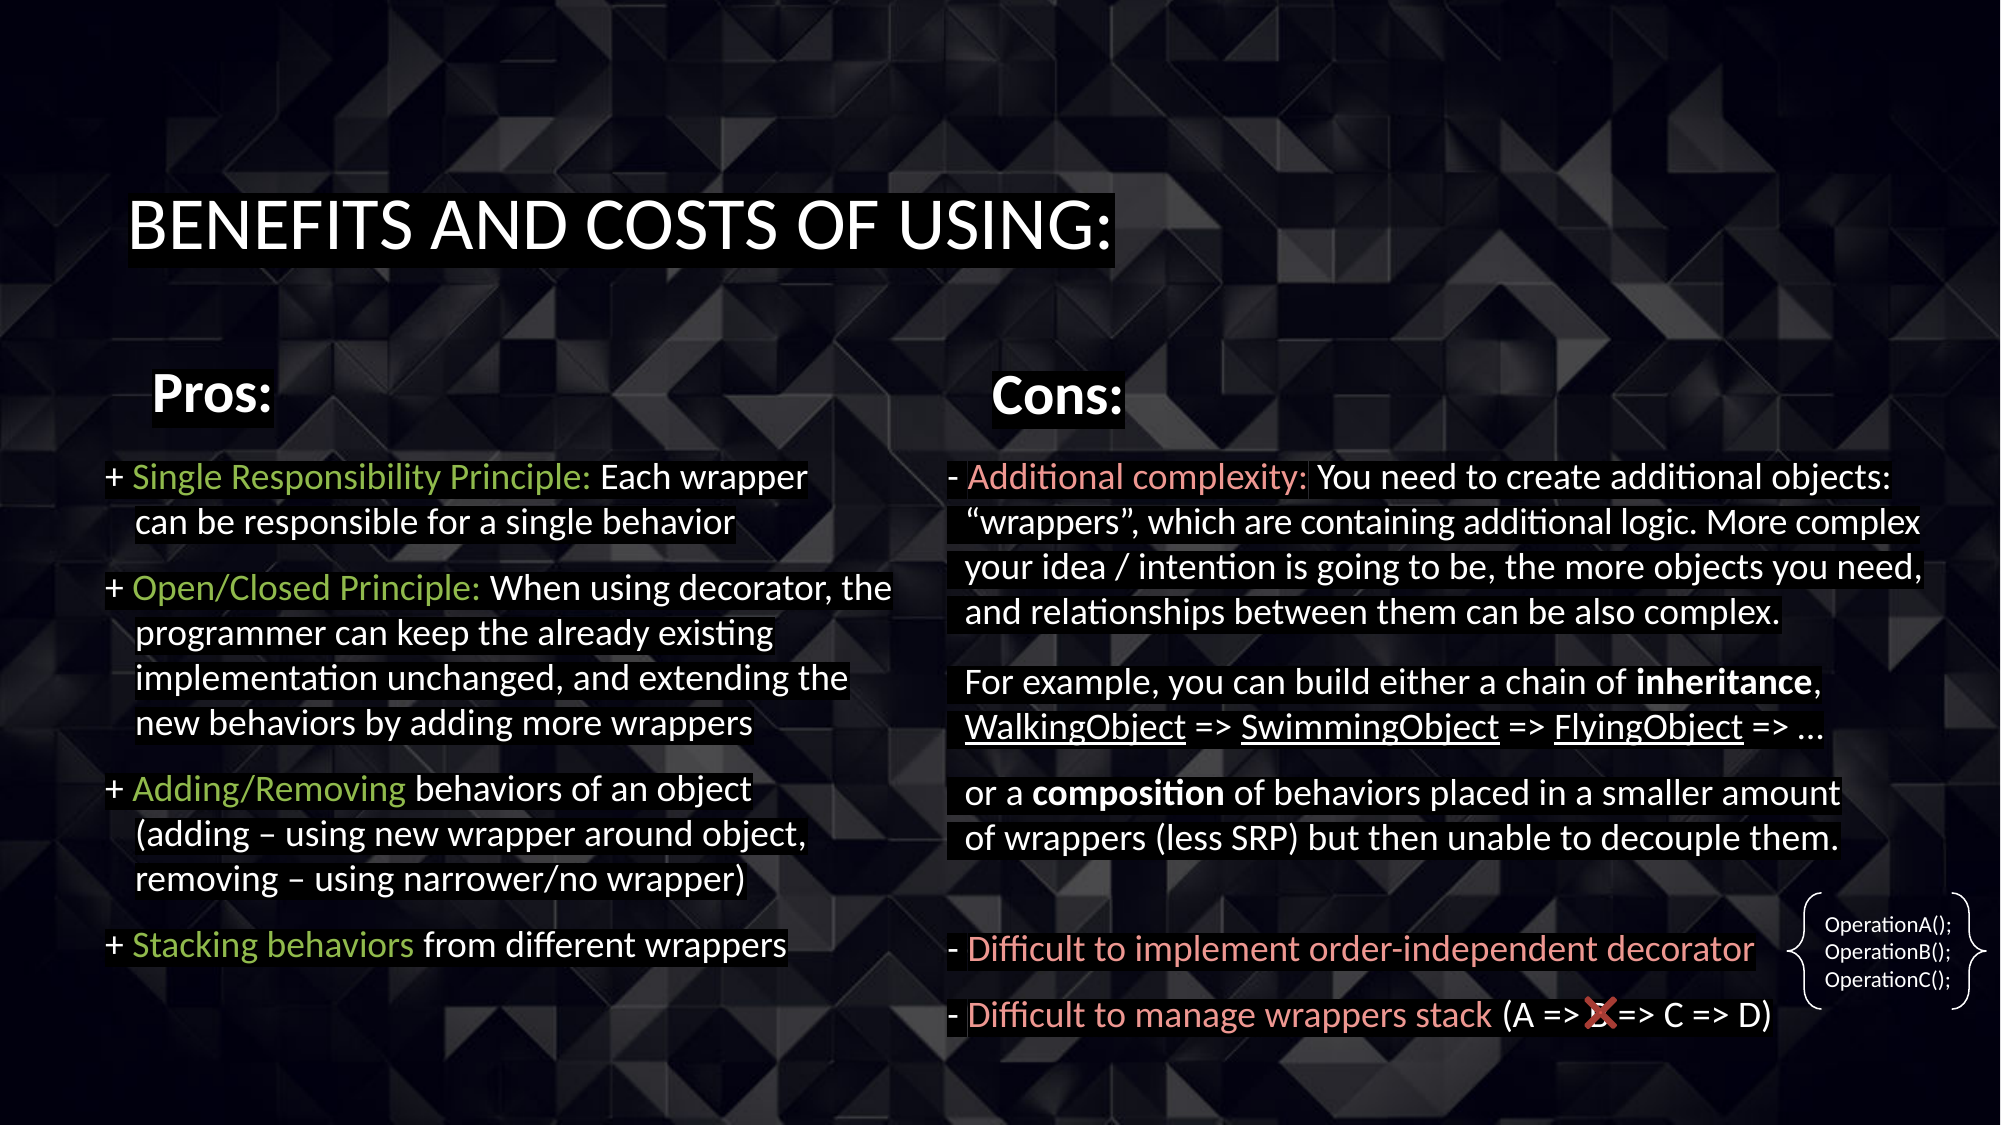

# Benefits and costs of using:
Pros:
Cons:
+ Single Responsibility Principle: Each wrapper
can be responsible for a single behavior
+ Open/Closed Principle: When using decorator, the programmer can keep the already existing
implementation unchanged, and extending the
new behaviors by adding more wrappers
+ Adding/Removing behaviors of an object
(adding – using new wrapper around object,
removing – using narrower/no wrapper)
+ Stacking behaviors from different wrappers
- Additional complexity: You need to create additional objects:
  “wrappers”, which are containing additional logic. More complex
  your idea / intention is going to be, the more objects you need,
  and relationships between them can be also complex.
  For example, you can build either a chain of inheritance,
  WalkingObject => SwimmingObject => FlyingObject => …
  or a composition of behaviors placed in a smaller amount
  of wrappers (less SRP) but then unable to decouple them.
- Difficult to implement order-independent decorator
- Difficult to manage wrappers stack (A => B => C => D)

OperationA();
OperationB();
OperationC();